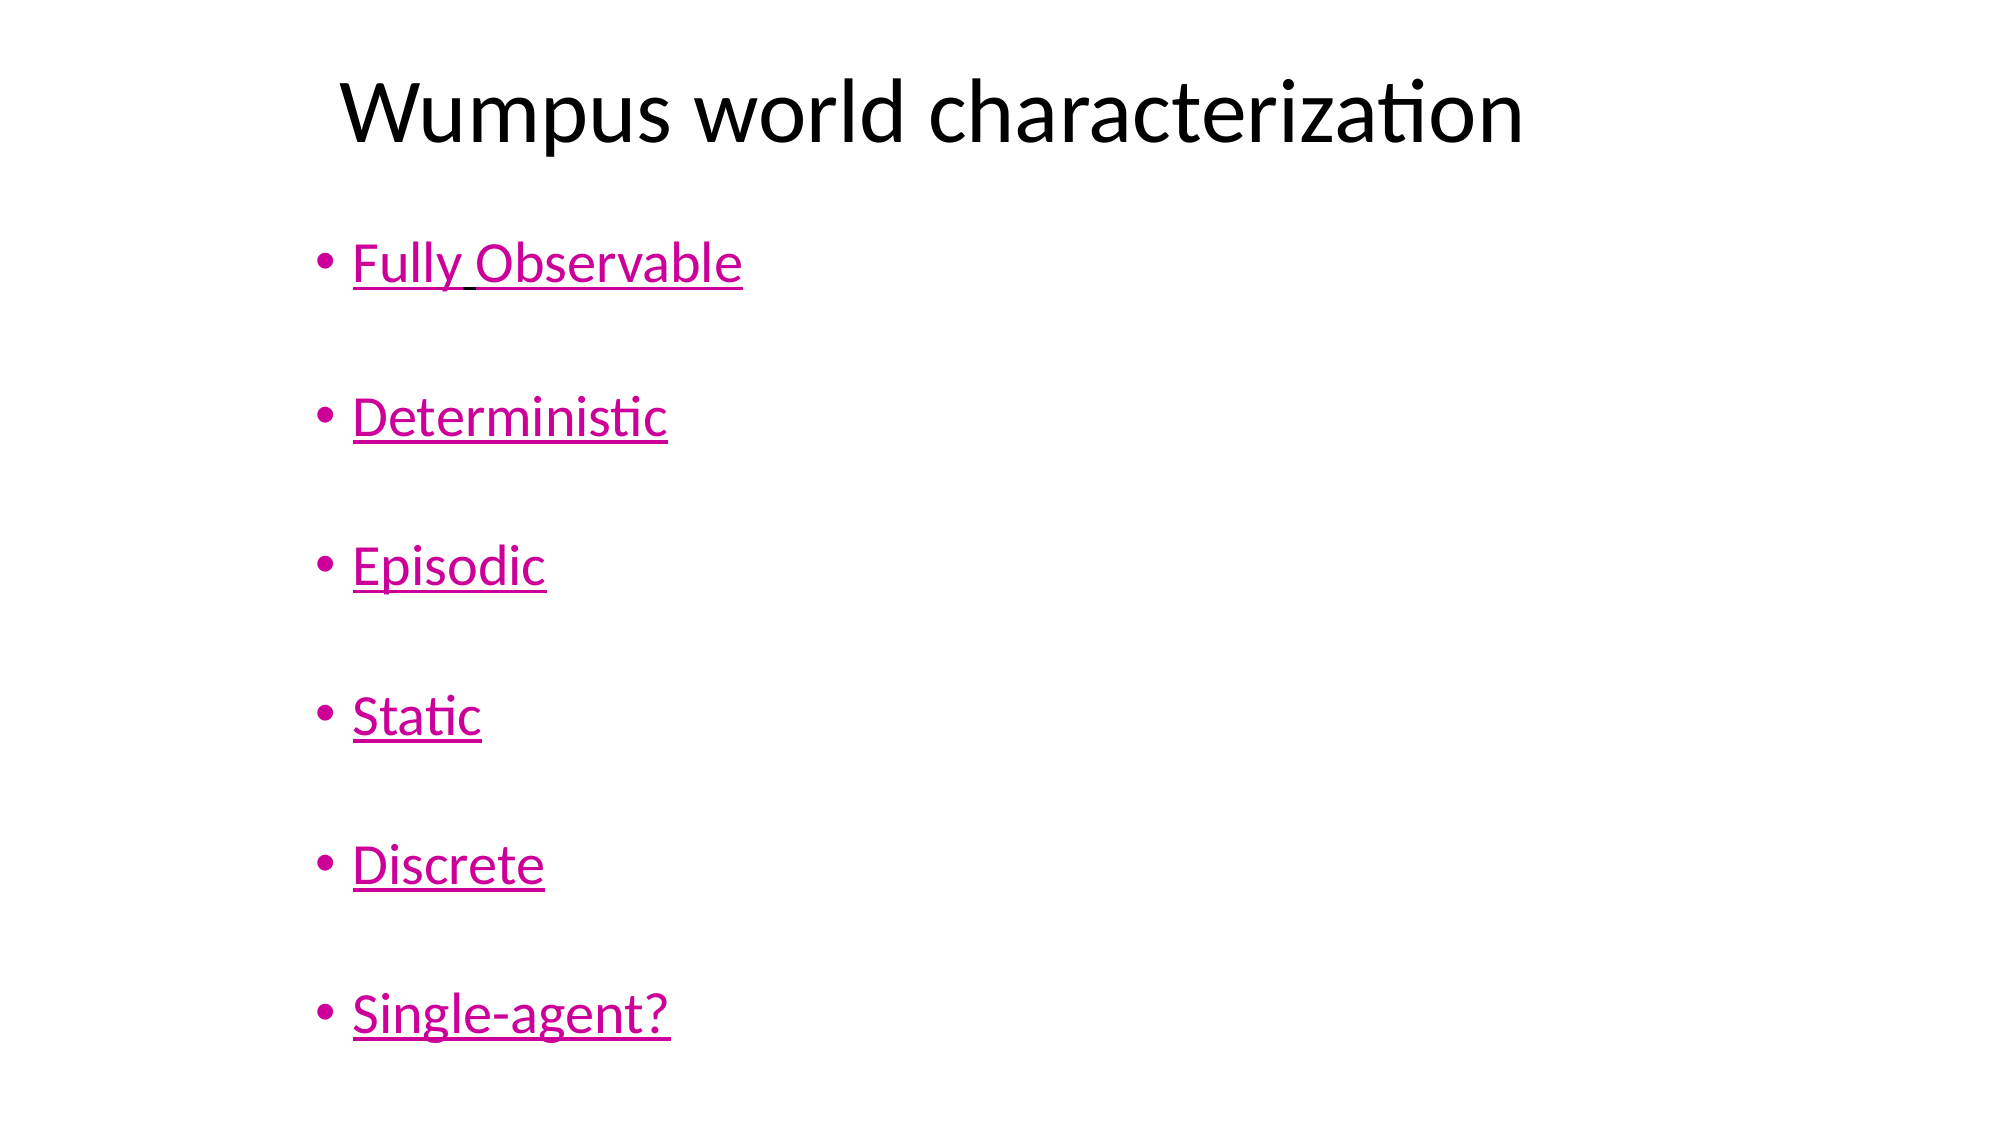

# Wumpus world characterization
Fully Observable

Deterministic

Episodic

Static

Discrete

Single-agent?